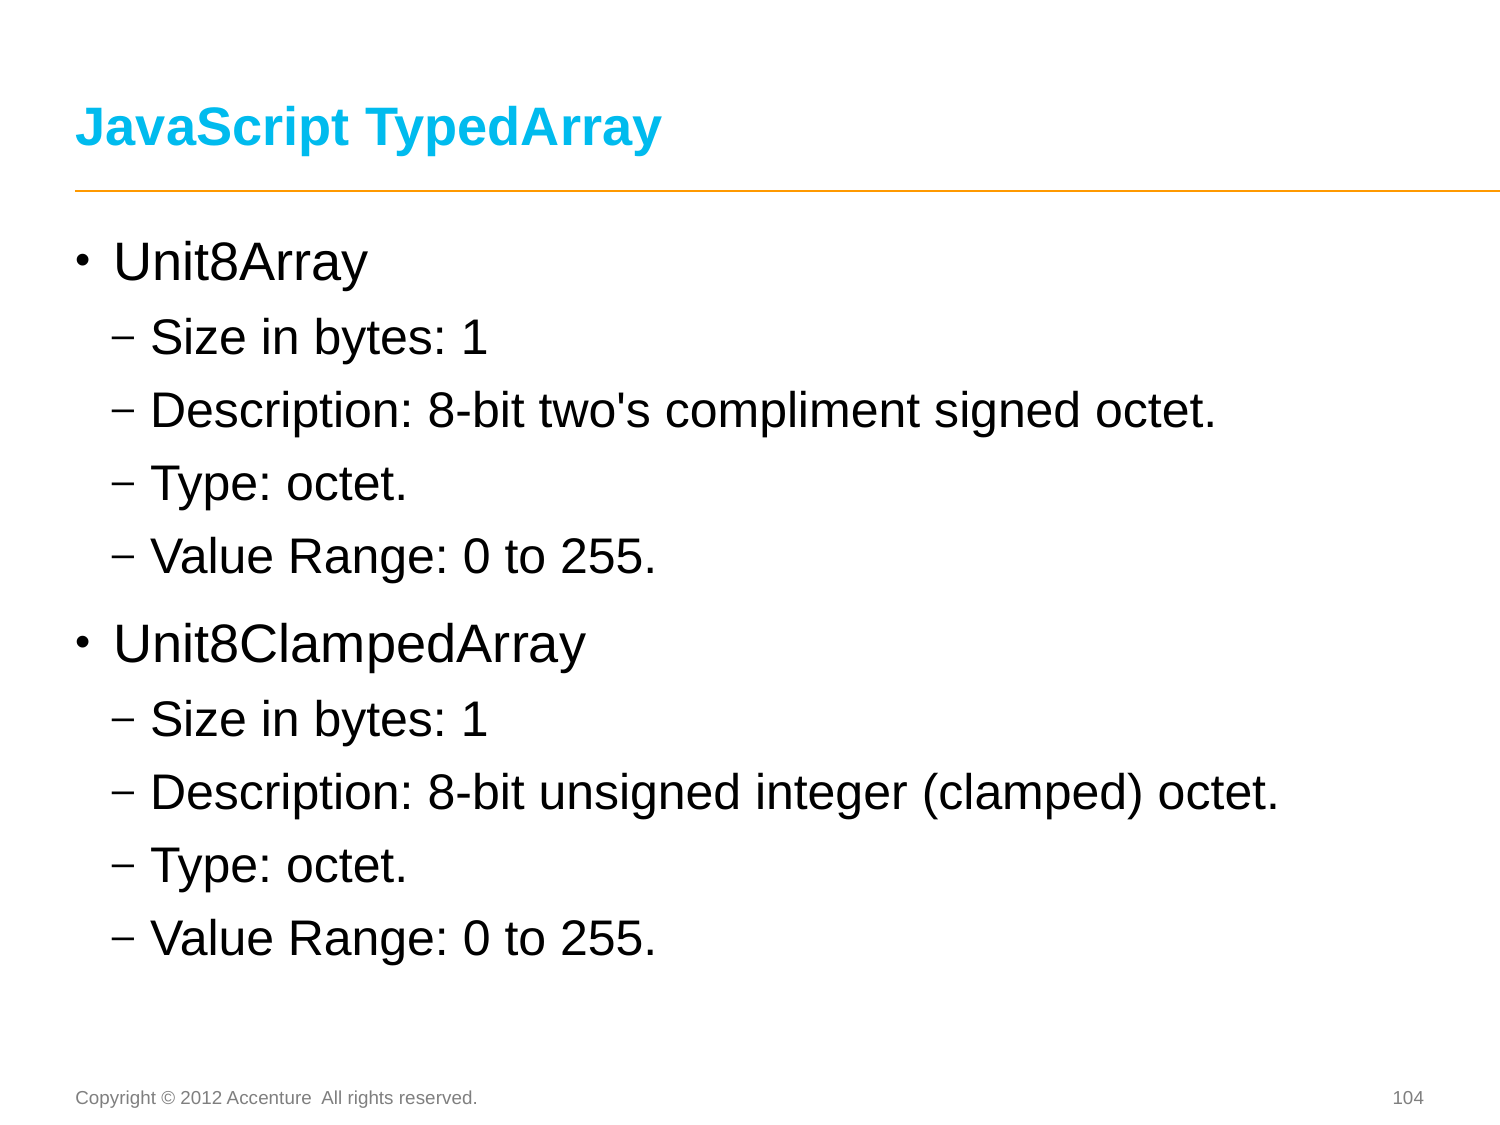

# JavaScript TypedArray
Unit8Array
Size in bytes: 1
Description: 8-bit two's compliment signed octet.
Type: octet.
Value Range: 0 to 255.
Unit8ClampedArray
Size in bytes: 1
Description: 8-bit unsigned integer (clamped) octet.
Type: octet.
Value Range: 0 to 255.